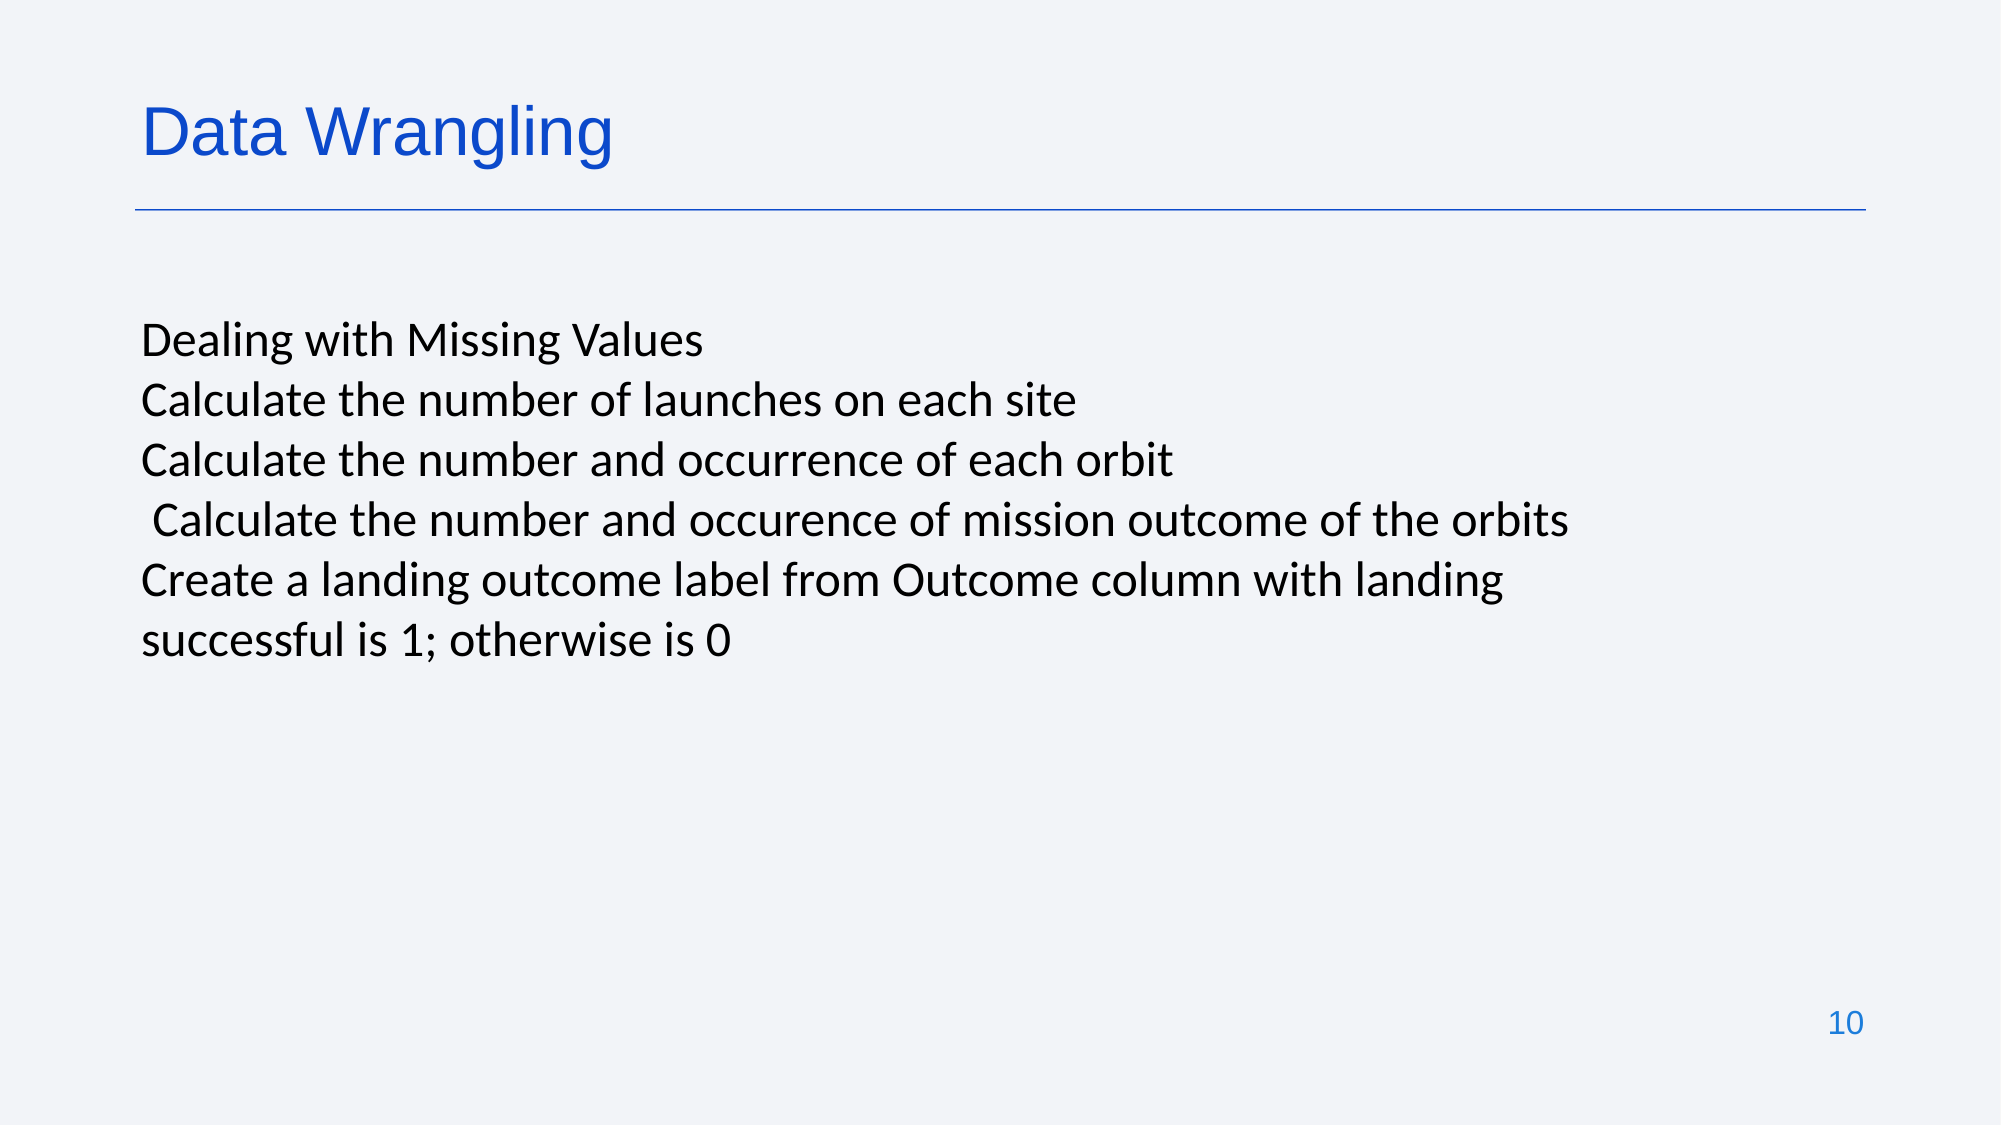

Data Wrangling
Dealing with Missing Values
Calculate the number of launches on each site
Calculate the number and occurrence of each orbit
 Calculate the number and occurence of mission outcome of the orbits
Create a landing outcome label from Outcome column with landing successful is 1; otherwise is 0

10